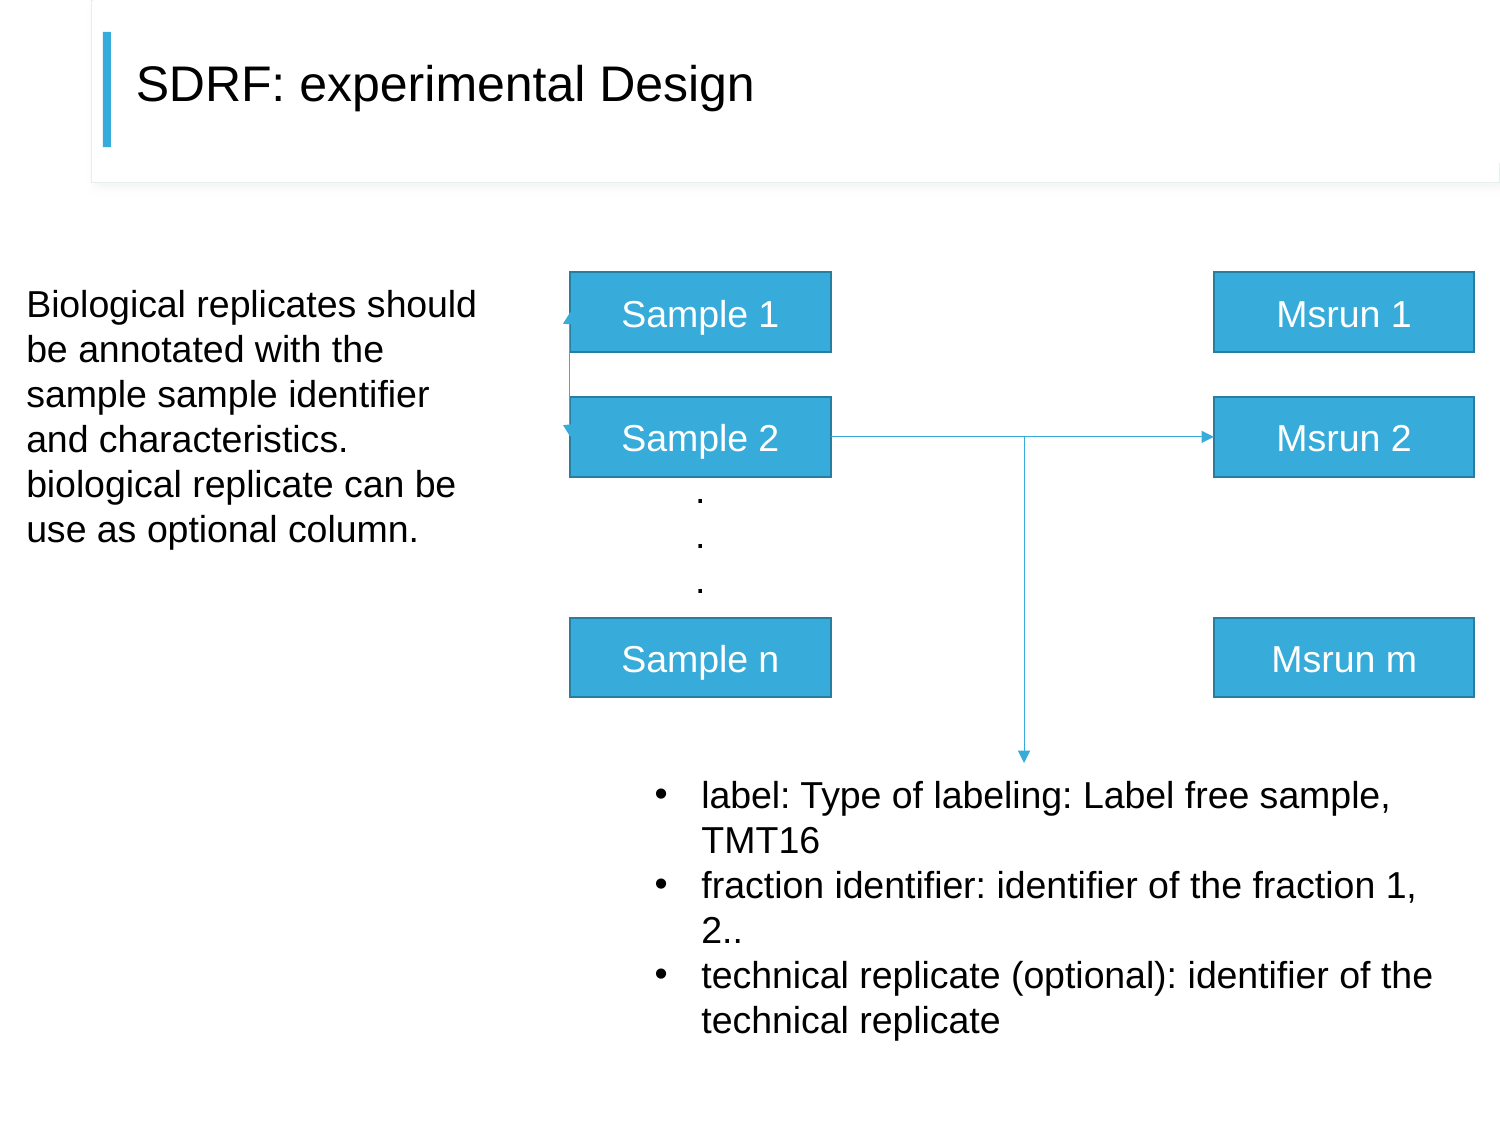

# SDRF: experimental Design
Biological replicates should be annotated with the sample sample identifier and characteristics. biological replicate can be use as optional column.
Sample 1
Msrun 1
Sample 2
Msrun 2
.
.
.
Sample n
Msrun m
label: Type of labeling: Label free sample, TMT16
fraction identifier: identifier of the fraction 1, 2..
technical replicate (optional): identifier of the technical replicate